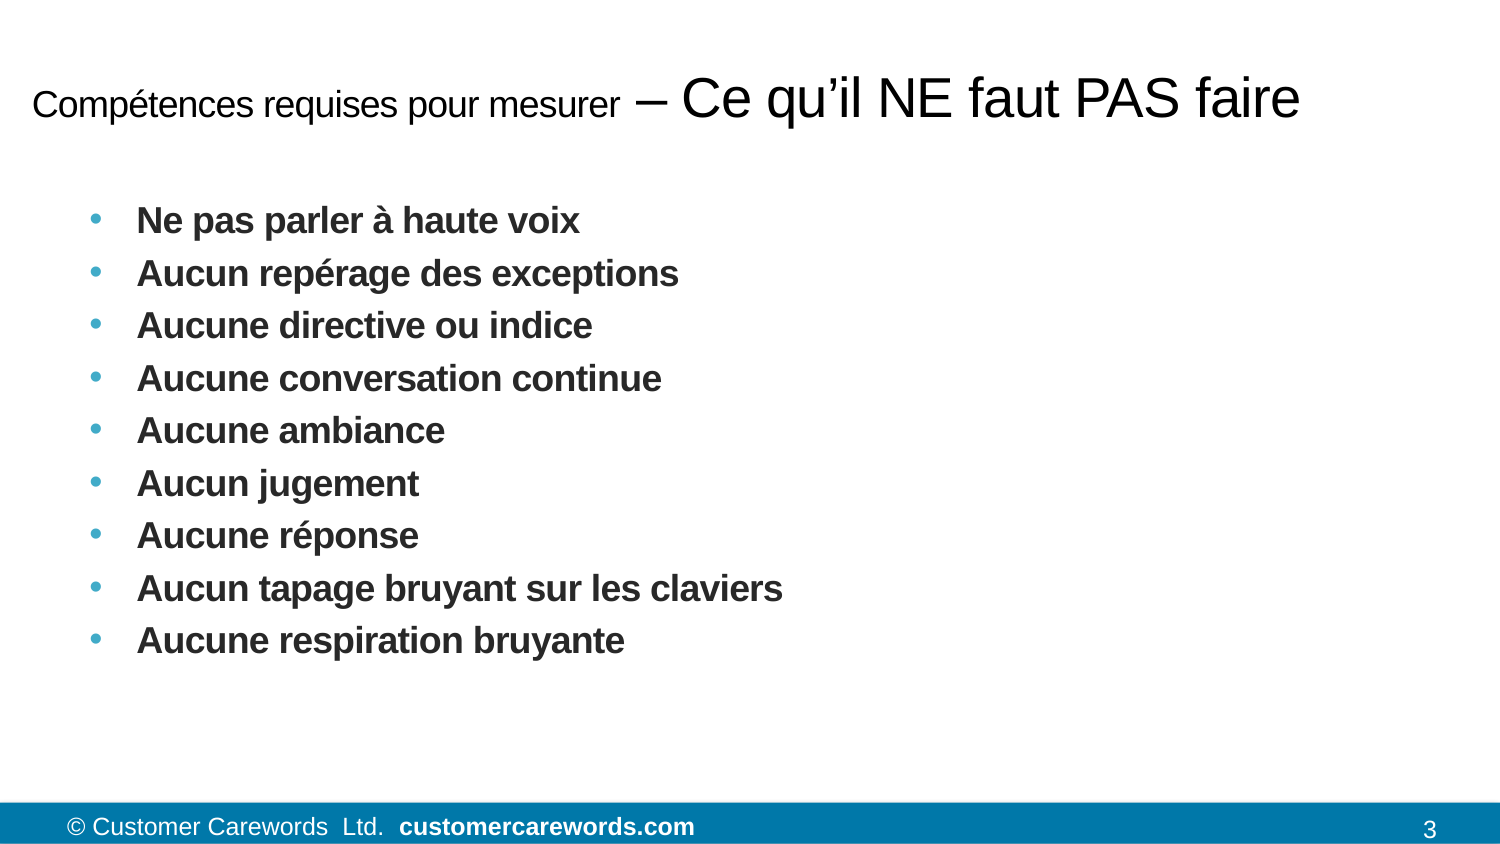

# Compétences requises pour mesurer – Ce qu’il NE faut PAS faire
Ne pas parler à haute voix
Aucun repérage des exceptions
Aucune directive ou indice
Aucune conversation continue
Aucune ambiance
Aucun jugement
Aucune réponse
Aucun tapage bruyant sur les claviers
Aucune respiration bruyante

3